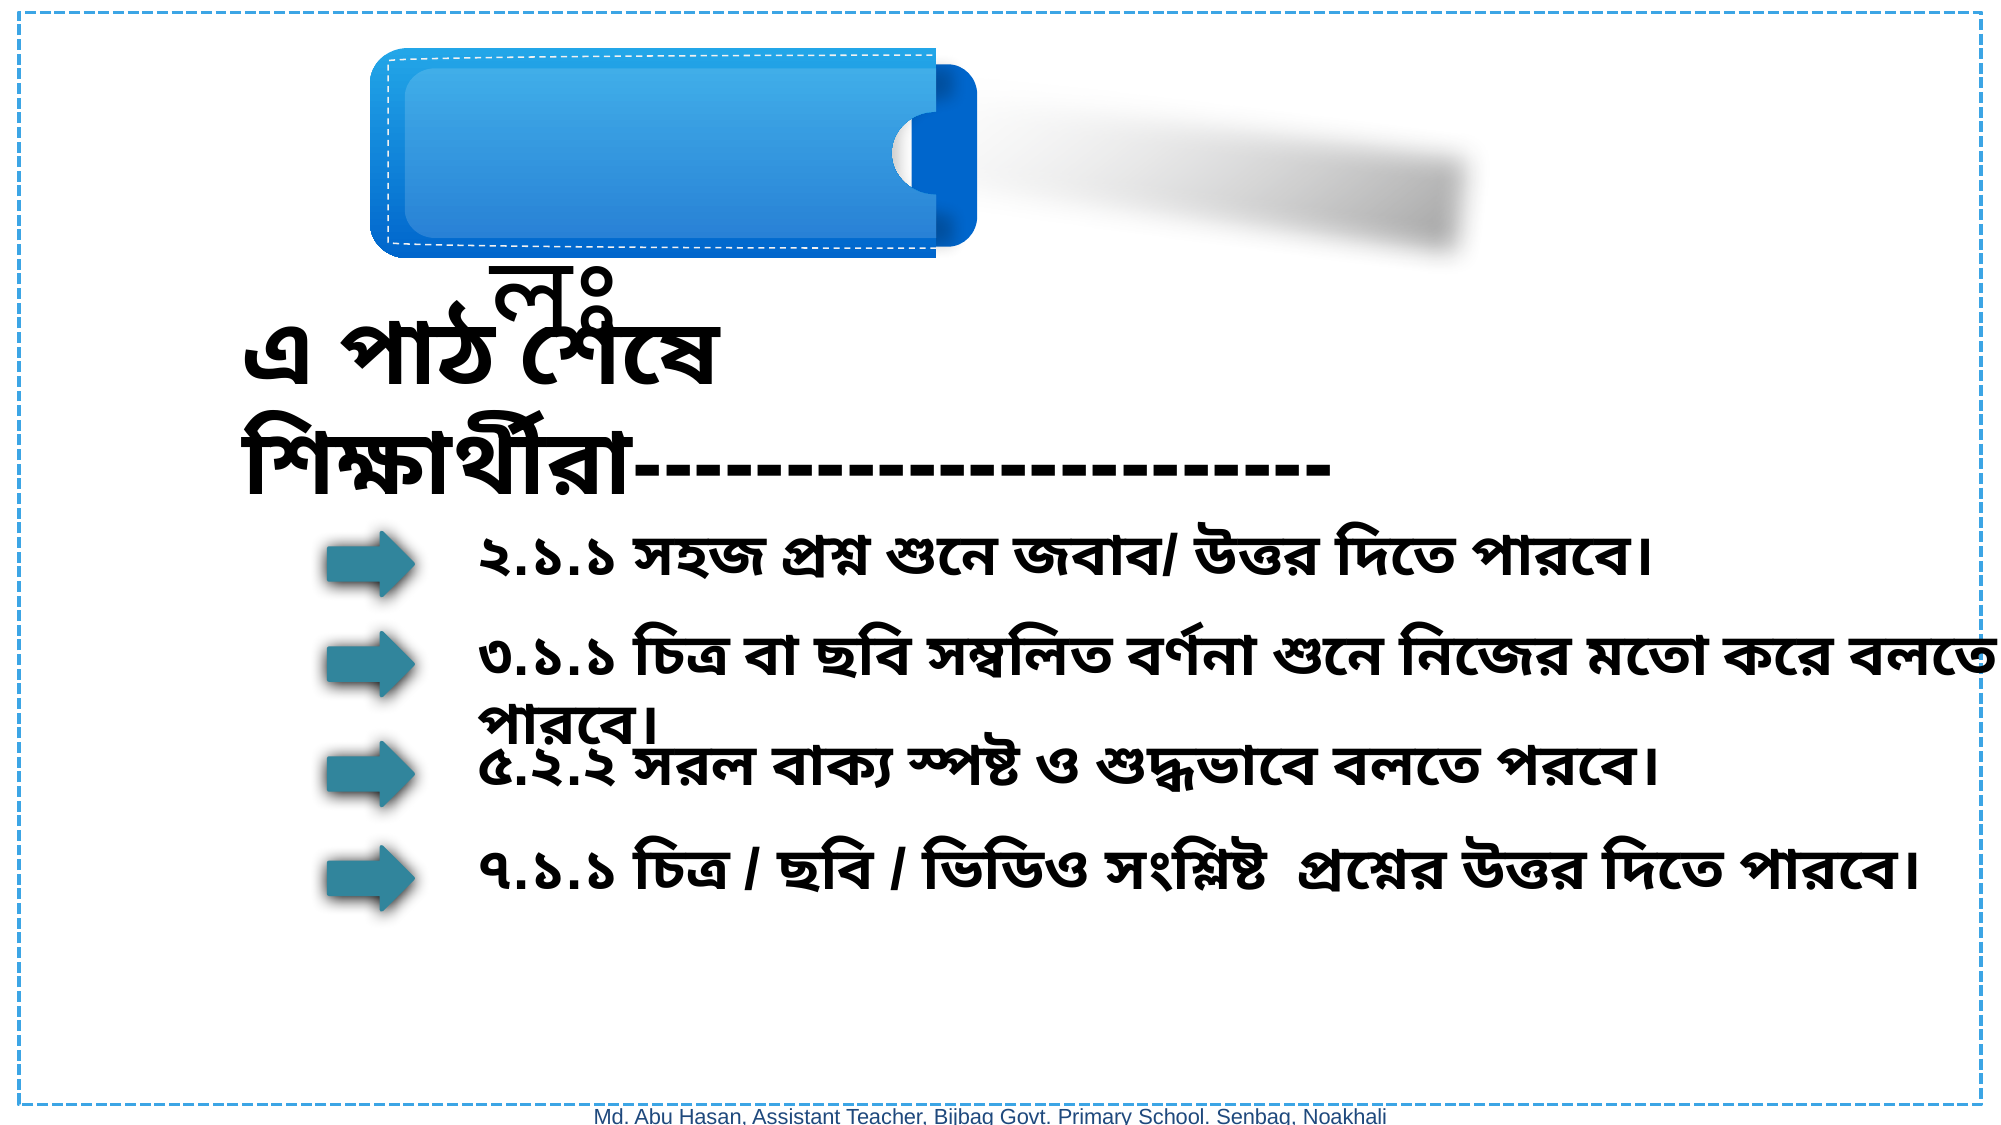

শিখনফলঃ

এ পাঠ শেষে শিক্ষার্থীরা-----------------------
২.১.১ সহজ প্রশ্ন শুনে জবাব/ উত্তর দিতে পারবে।

৩.১.১ চিত্র বা ছবি সম্বলিত বর্ণনা শুনে নিজের মতো করে বলতে পারবে।

৫.২.২ সরল বাক্য স্পষ্ট ও শুদ্ধভাবে বলতে পরবে।

৭.১.১ চিত্র / ছবি / ভিডিও সংশ্লিষ্ট  প্রশ্নের উত্তর দিতে পারবে।